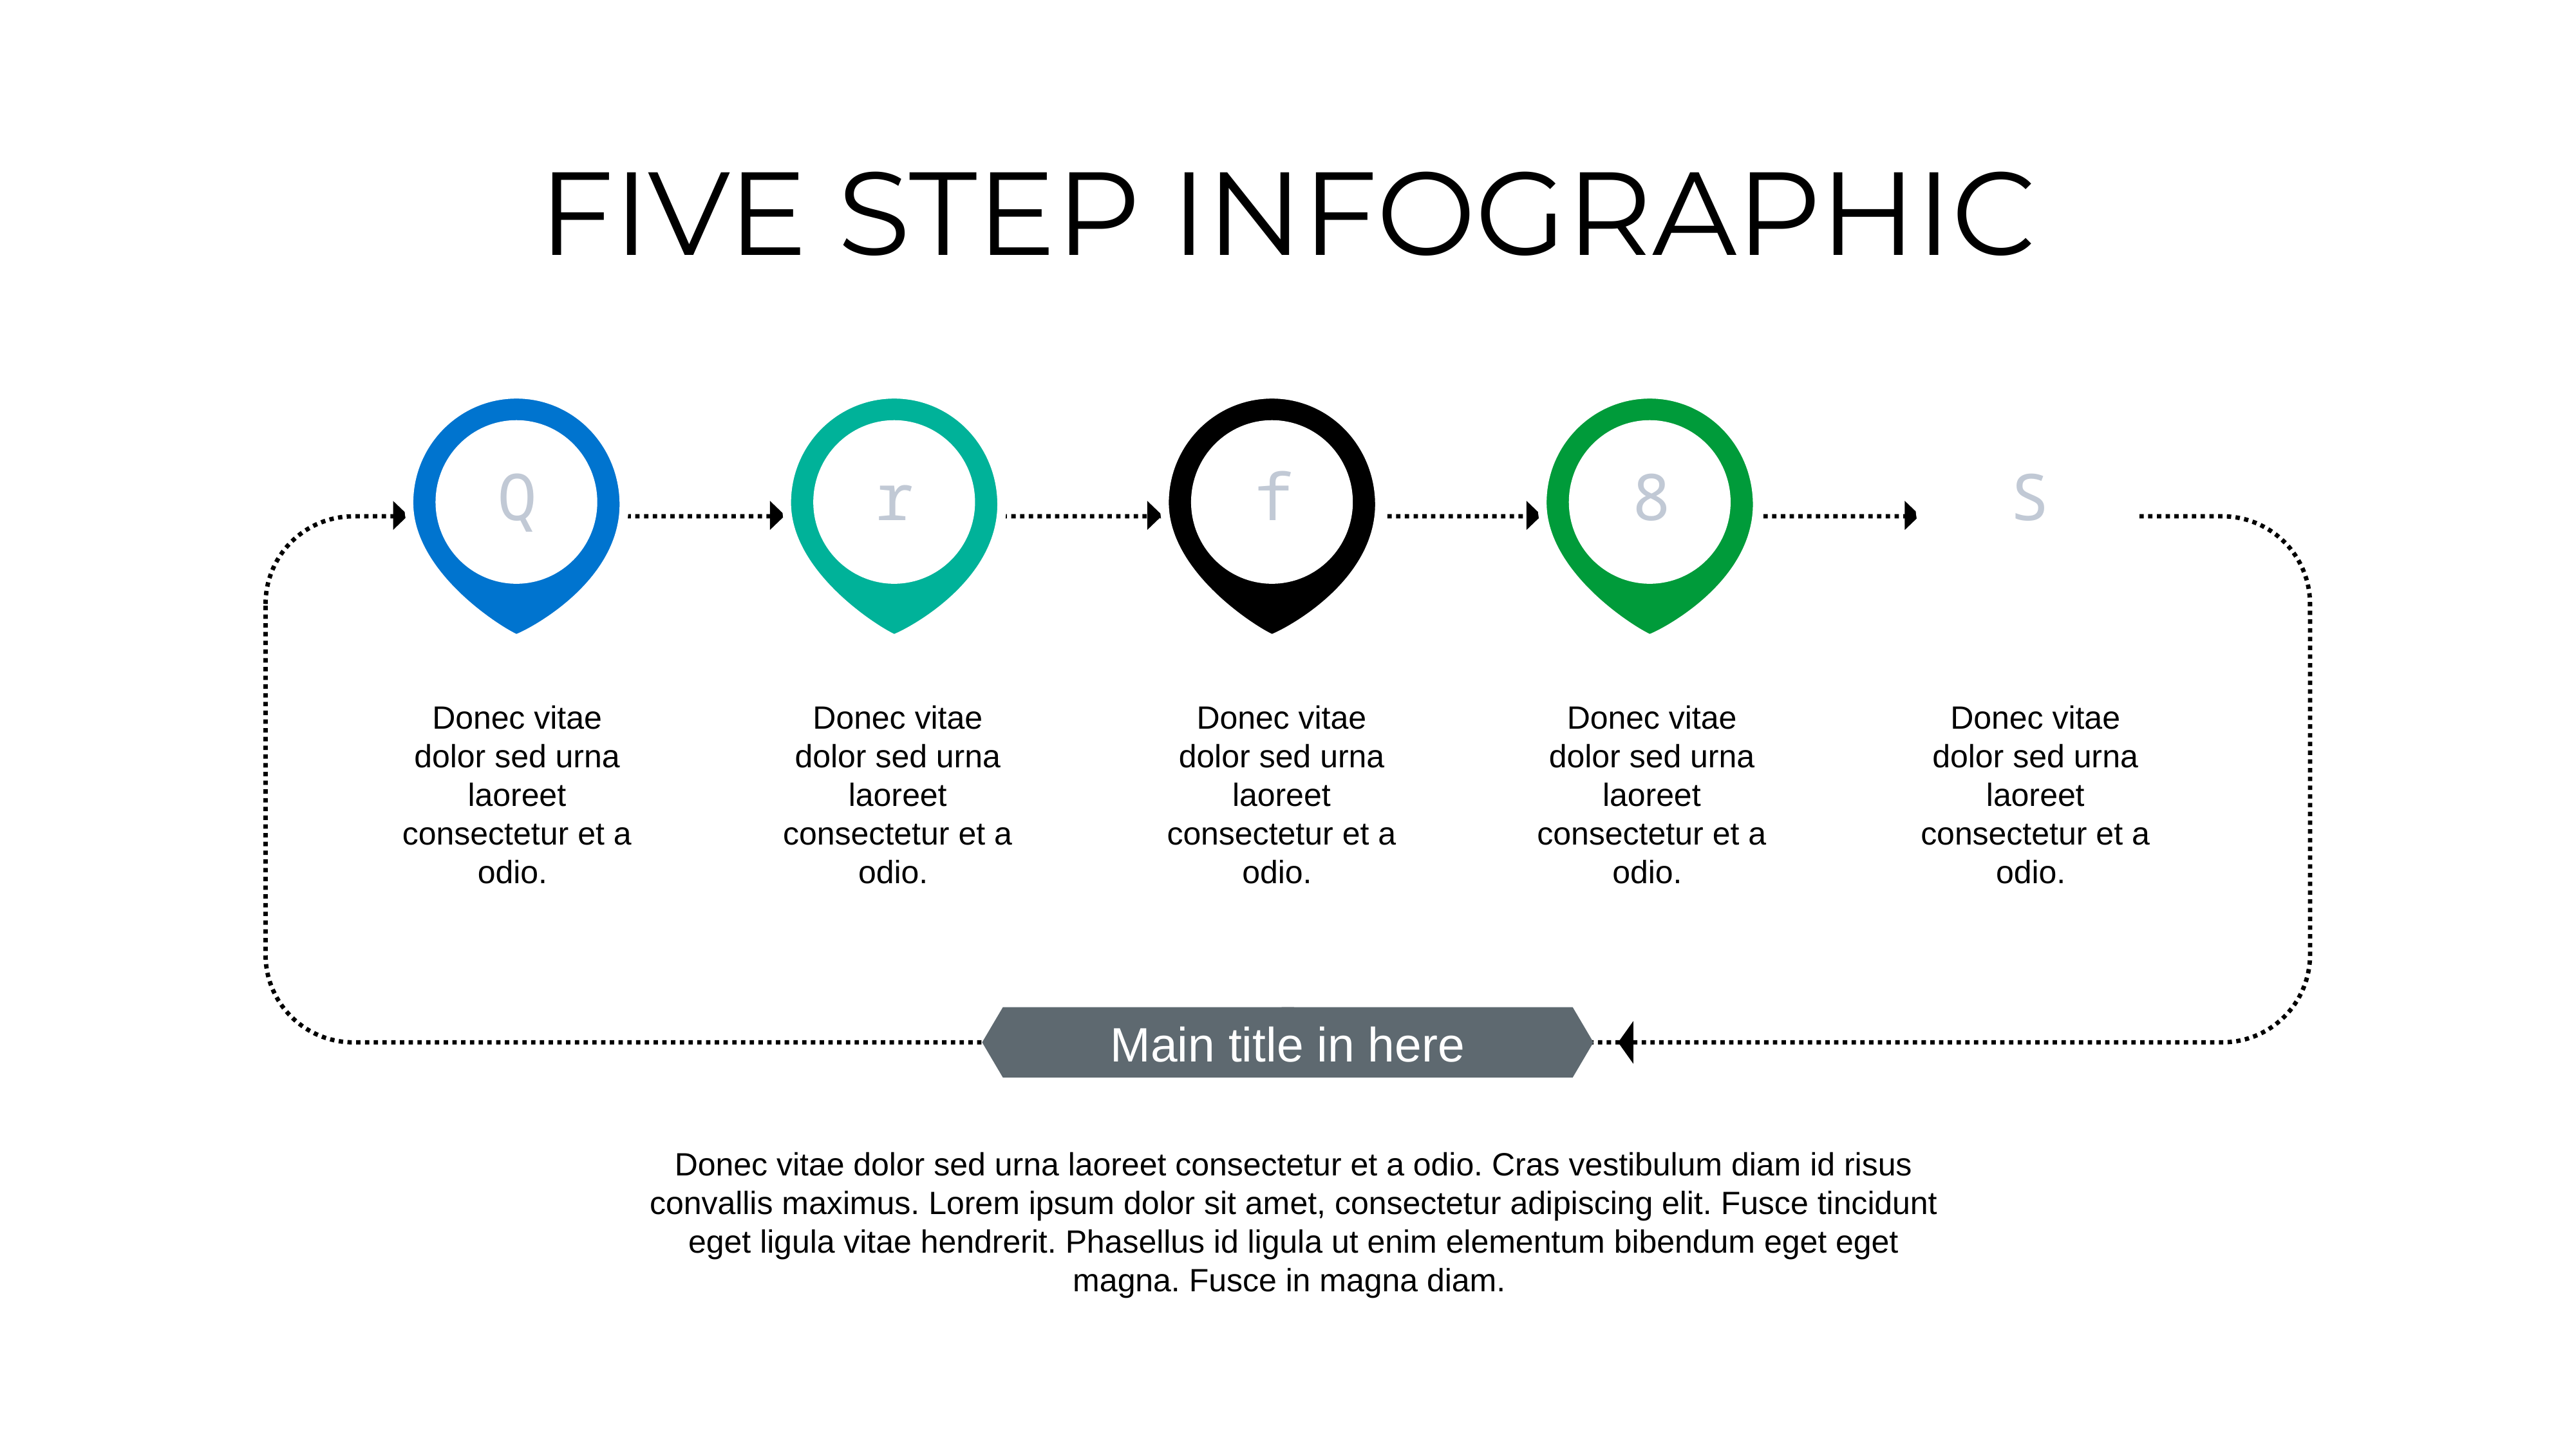

# FIVE STEP INFOGRAPHIC

Q

r

f

8

S

Donec vitae dolor sed urna laoreet consectetur et a odio.
Donec vitae dolor sed urna laoreet consectetur et a odio.
Donec vitae dolor sed urna laoreet consectetur et a odio.
Donec vitae dolor sed urna laoreet consectetur et a odio.
Donec vitae dolor sed urna laoreet consectetur et a odio.

Main title in here
Donec vitae dolor sed urna laoreet consectetur et a odio. Cras vestibulum diam id risus convallis maximus. Lorem ipsum dolor sit amet, consectetur adipiscing elit. Fusce tincidunt eget ligula vitae hendrerit. Phasellus id ligula ut enim elementum bibendum eget eget magna. Fusce in magna diam.